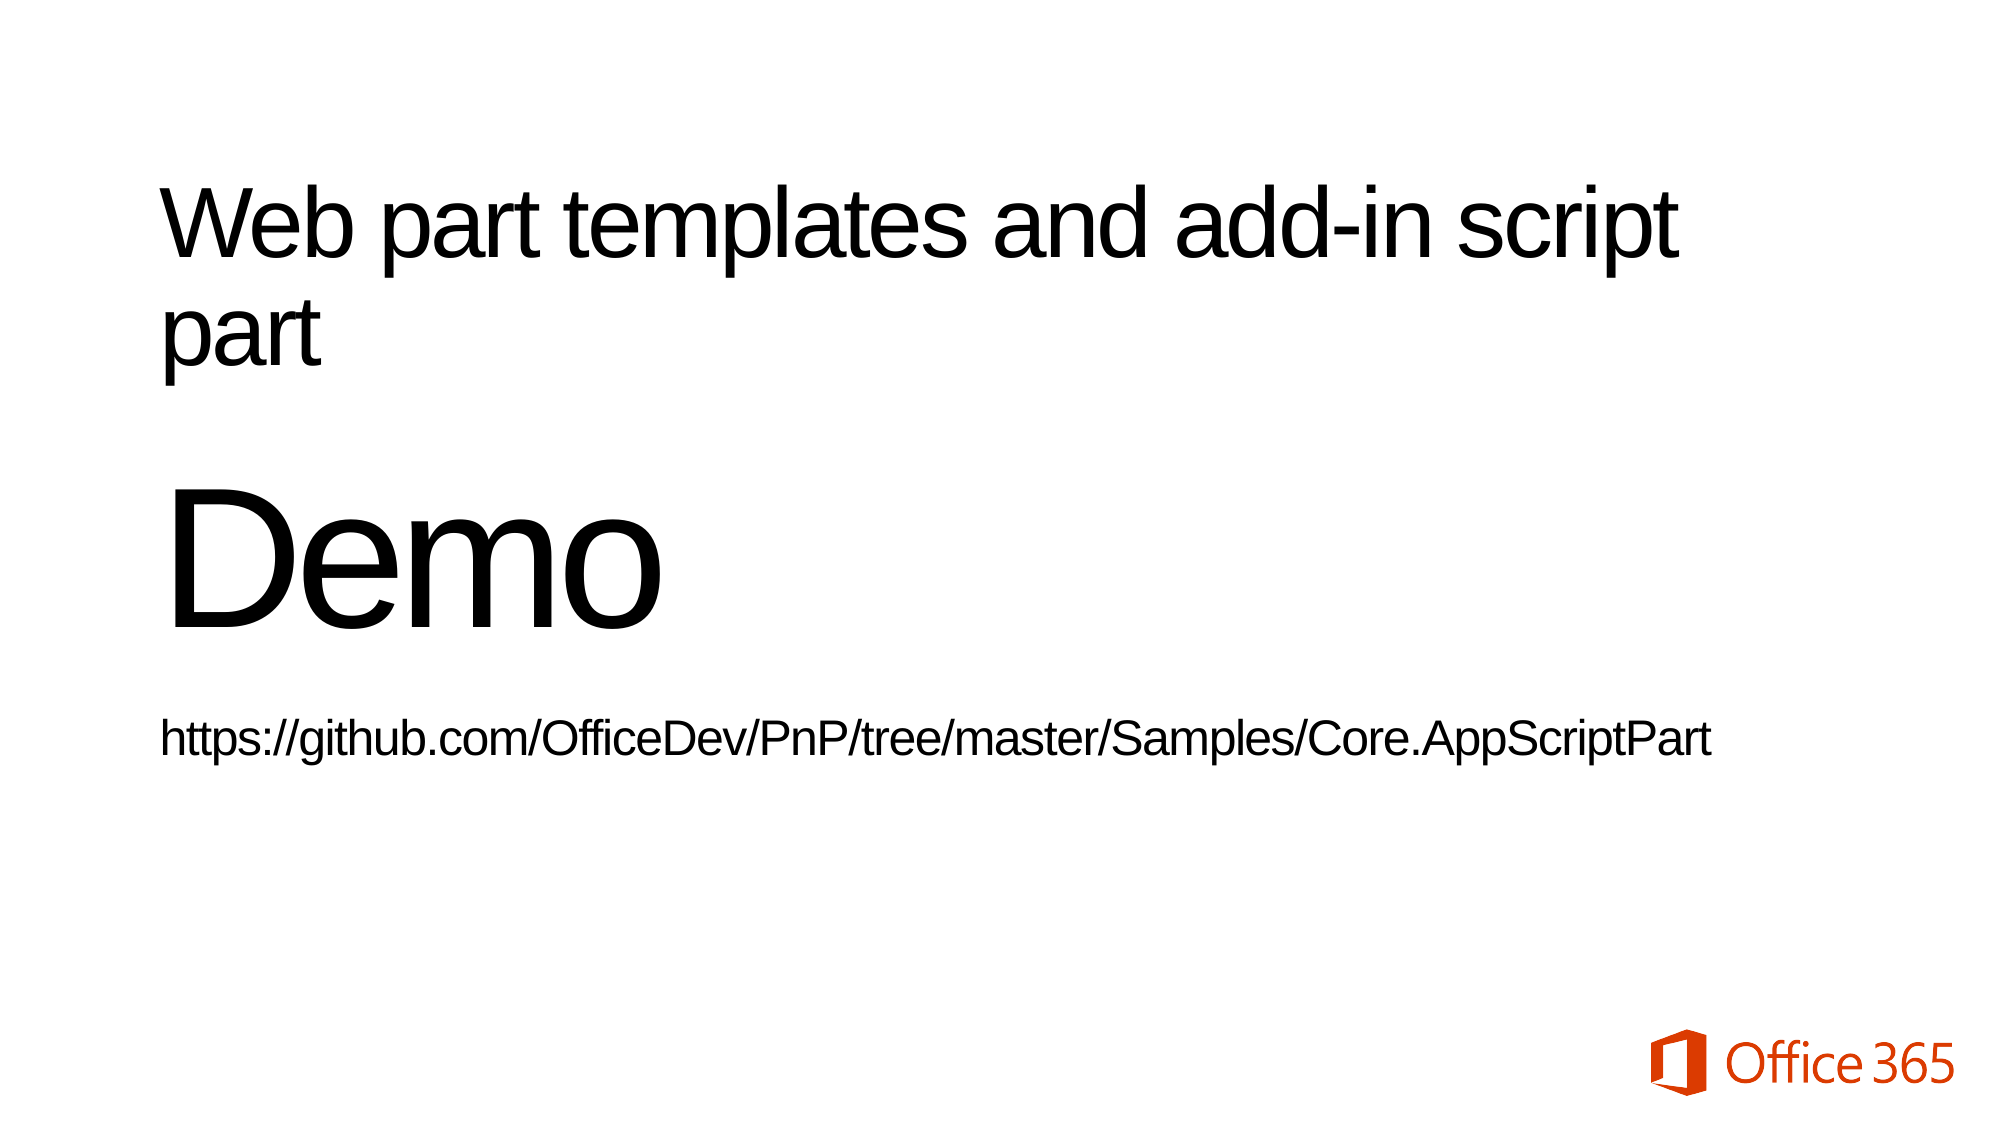

Web part templates and add-in script part
Demo
https://github.com/OfficeDev/PnP/tree/master/Samples/Core.AppScriptPart